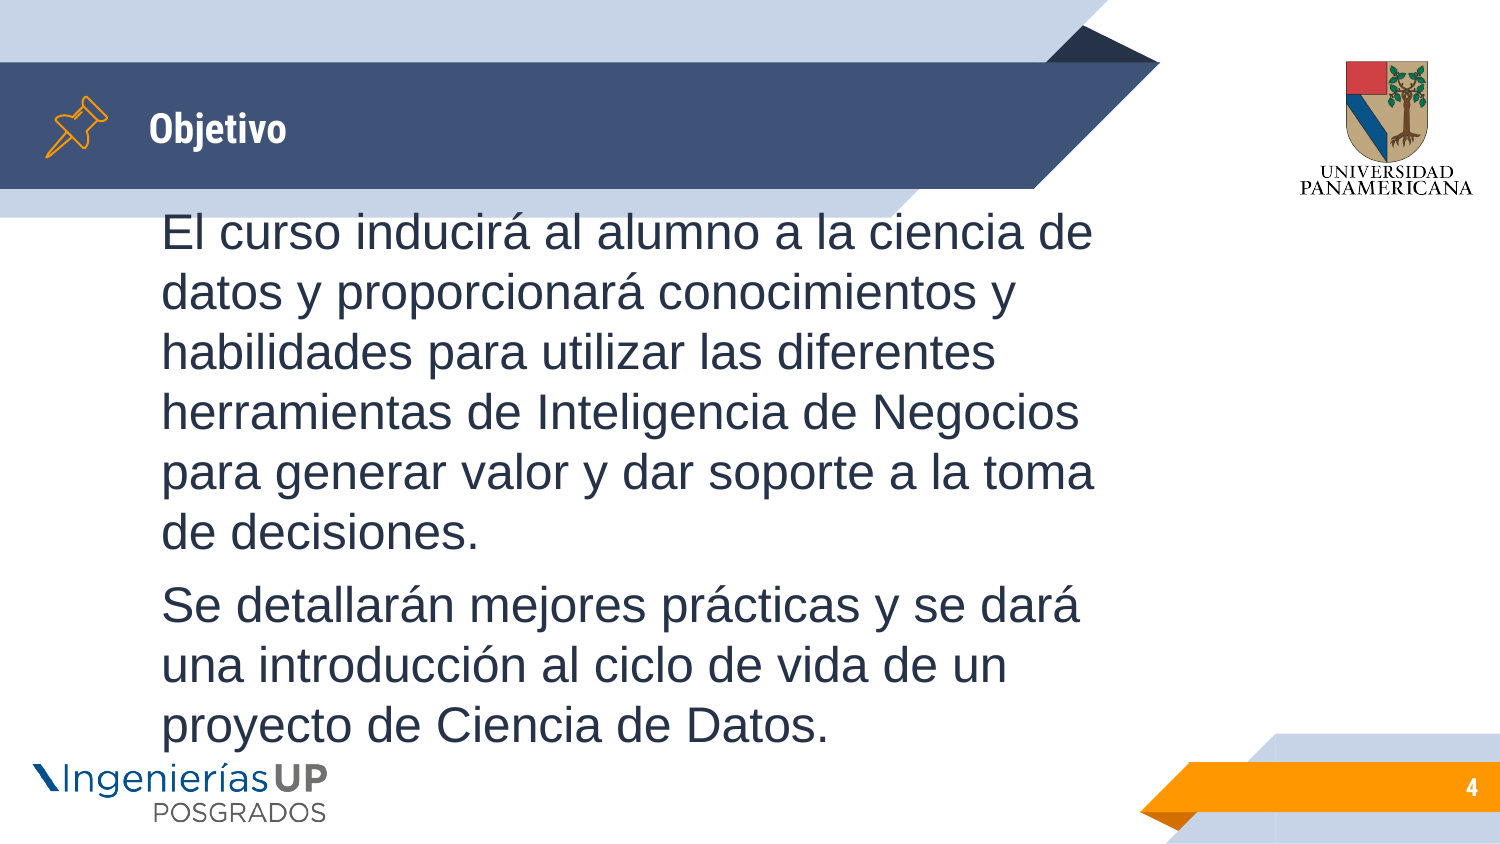

# Objetivo

El curso inducirá al alumno a la ciencia de datos y proporcionará conocimientos y habilidades para utilizar las diferentes herramientas de Inteligencia de Negocios para generar valor y dar soporte a la toma de decisiones.
Se detallarán mejores prácticas y se dará una introducción al ciclo de vida de un proyecto de Ciencia de Datos.
4